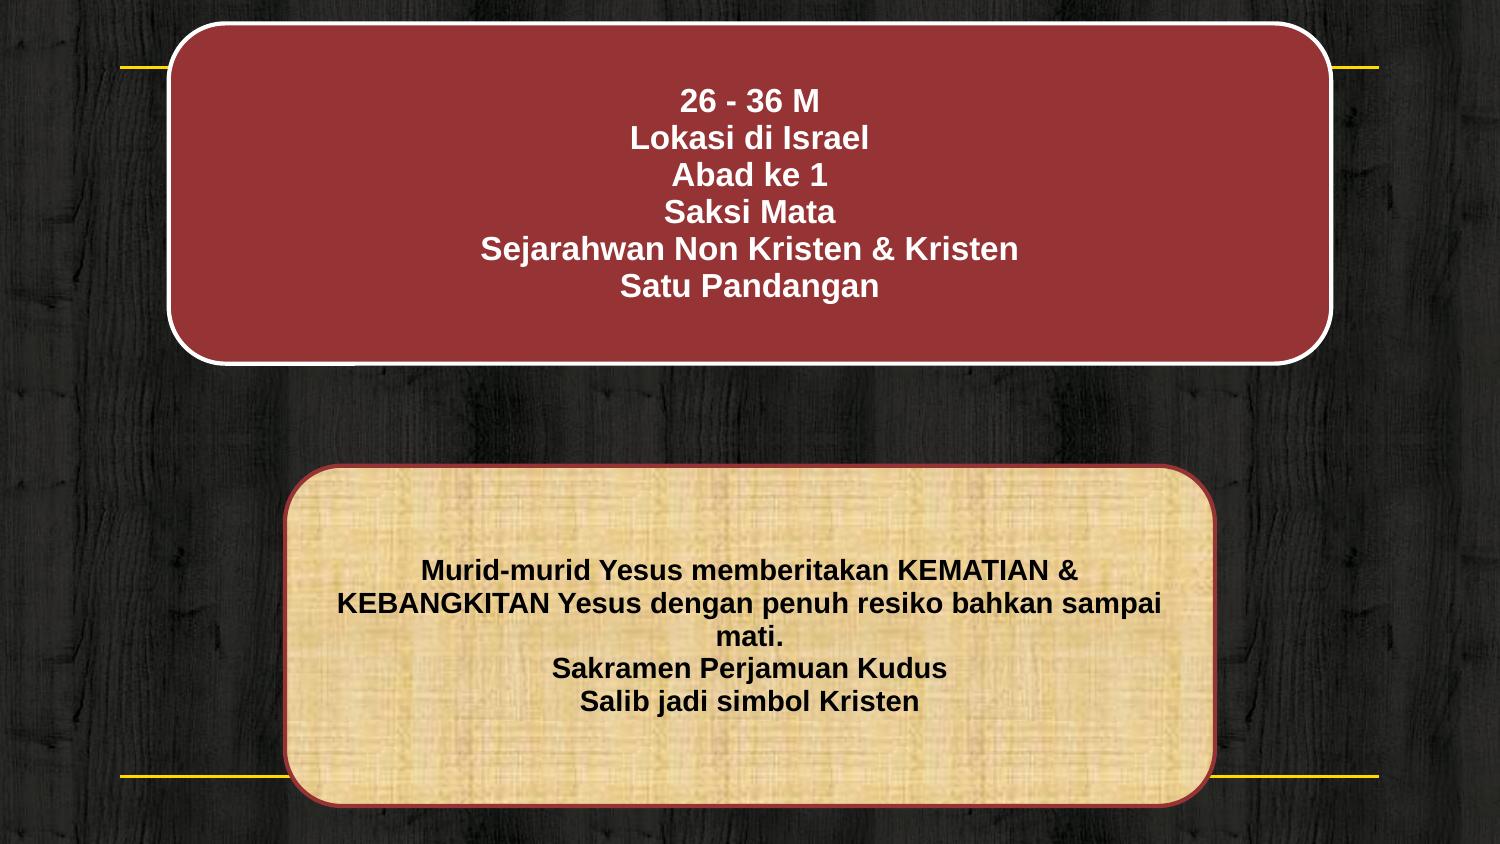

26 - 36 M
Lokasi di Israel
Abad ke 1
Saksi Mata
Sejarahwan Non Kristen & Kristen
Satu Pandangan
Murid-murid Yesus memberitakan KEMATIAN & KEBANGKITAN Yesus dengan penuh resiko bahkan sampai mati.
Sakramen Perjamuan Kudus
Salib jadi simbol Kristen
Saksi mata